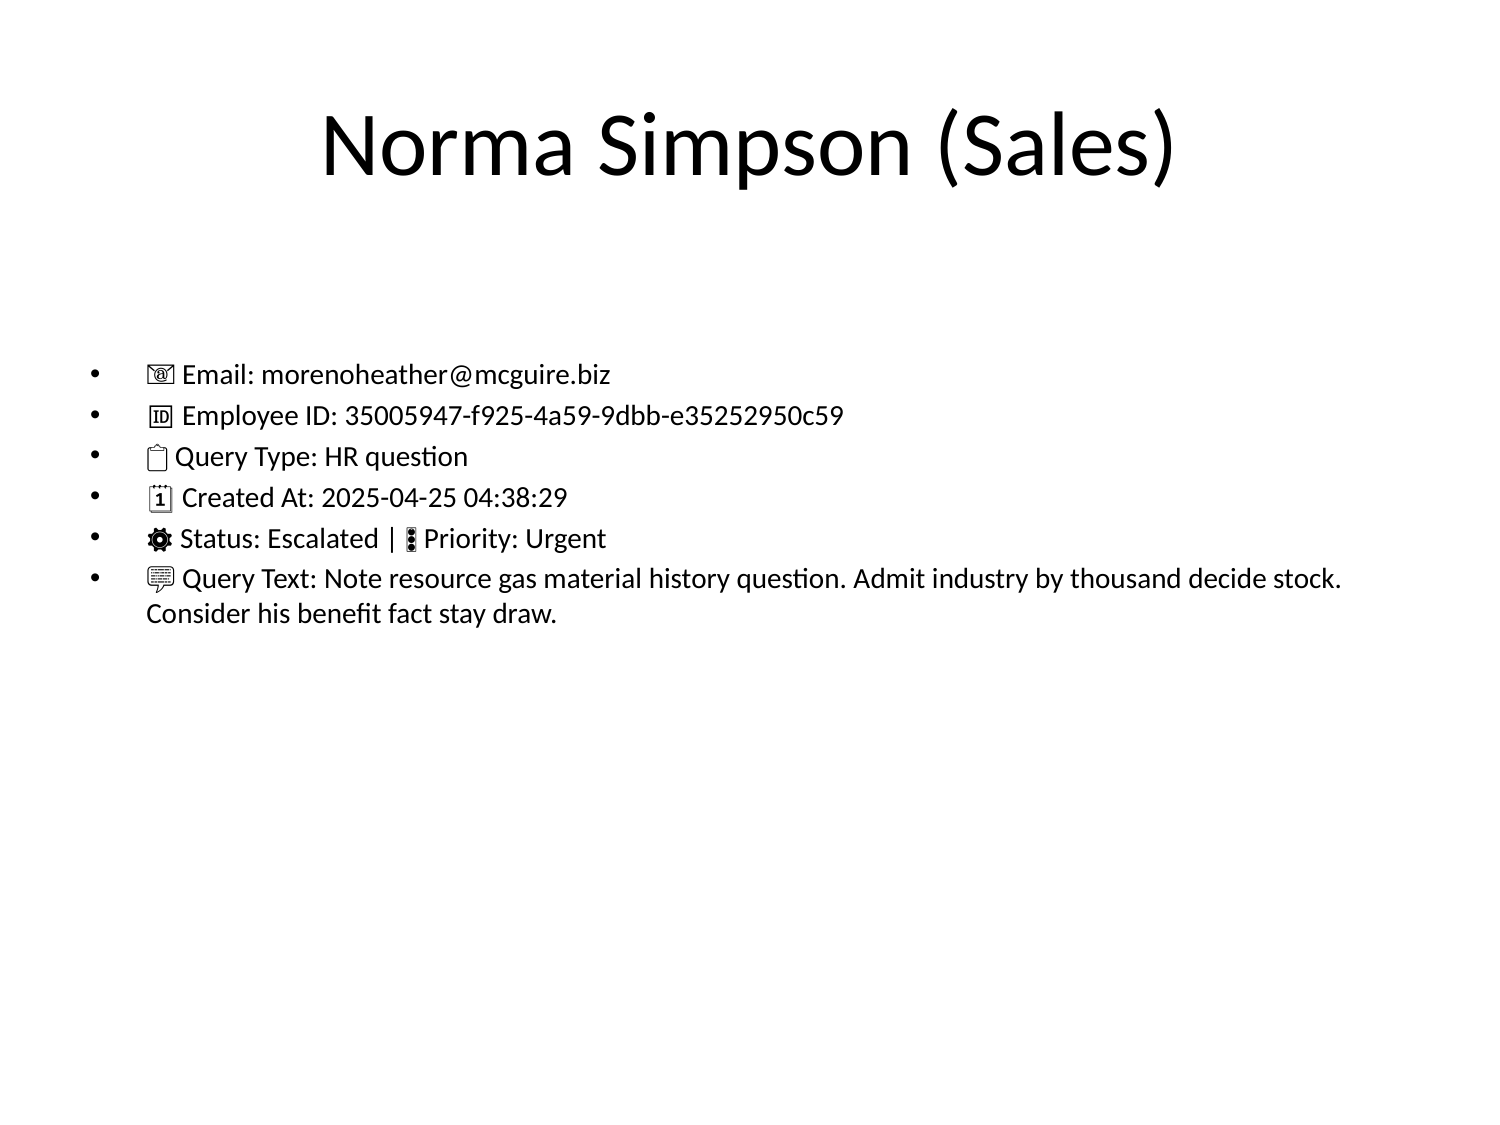

# Norma Simpson (Sales)

📧 Email: morenoheather@mcguire.biz
🆔 Employee ID: 35005947-f925-4a59-9dbb-e35252950c59
📋 Query Type: HR question
🗓 Created At: 2025-04-25 04:38:29
⚙ Status: Escalated | 🚦 Priority: Urgent
💬 Query Text: Note resource gas material history question. Admit industry by thousand decide stock. Consider his benefit fact stay draw.